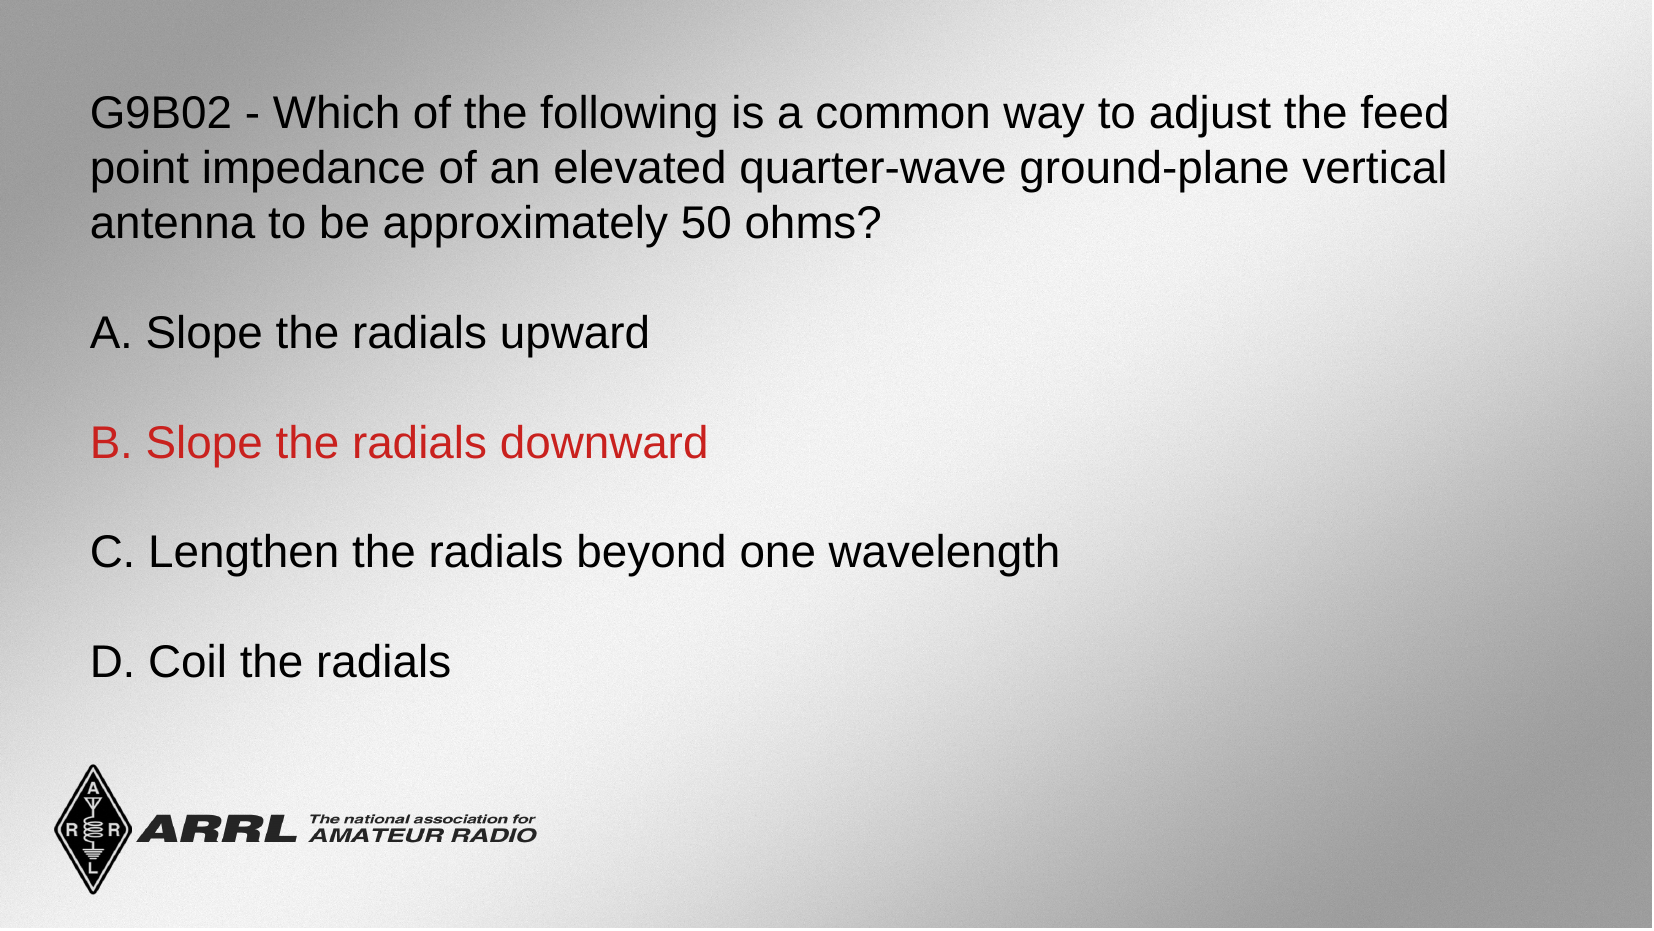

G9B02 - Which of the following is a common way to adjust the feed point impedance of an elevated quarter-wave ground-plane vertical antenna to be approximately 50 ohms?

A. Slope the radials upward

B. Slope the radials downward

C. Lengthen the radials beyond one wavelength

D. Coil the radials